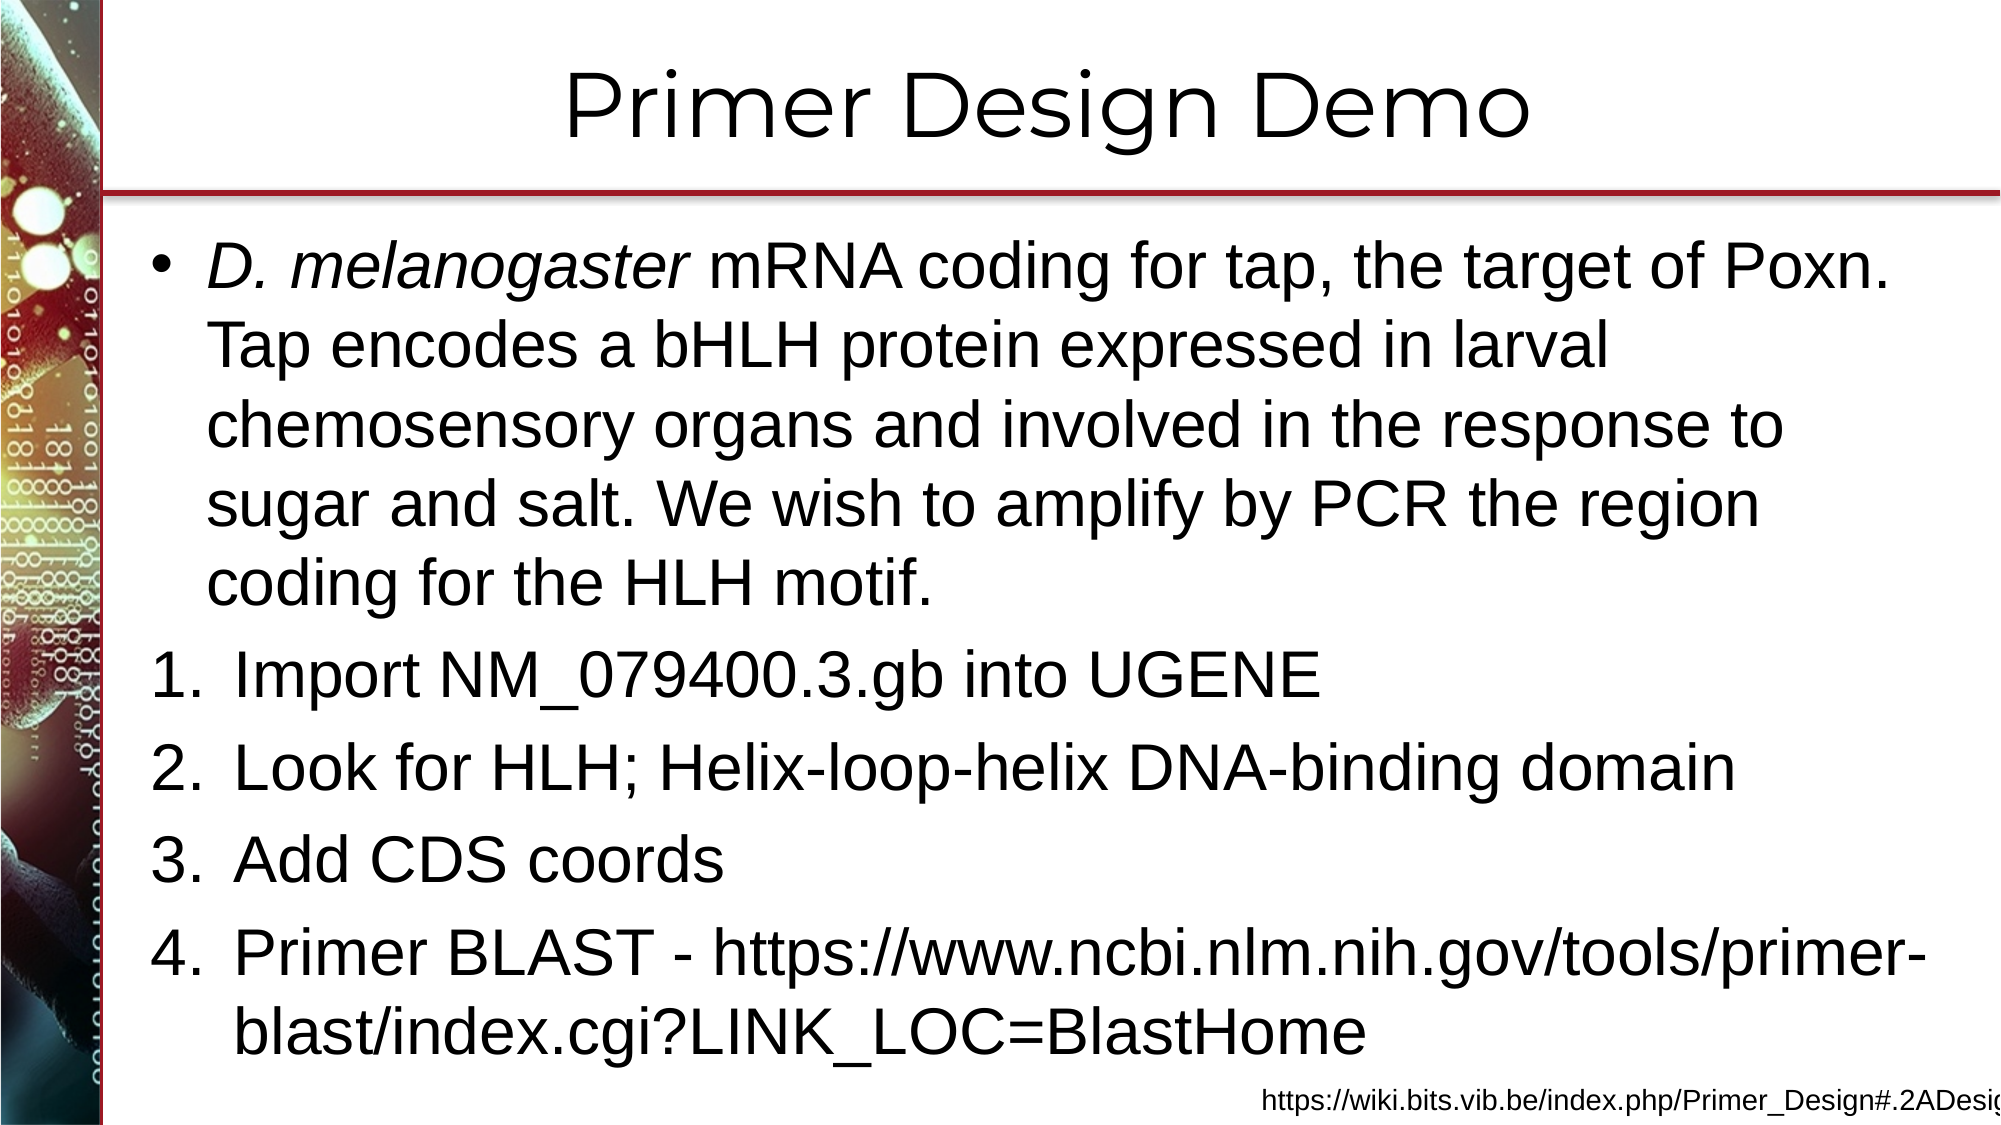

# Primer Design Demo
D. melanogaster mRNA coding for tap, the target of Poxn. Tap encodes a bHLH protein expressed in larval chemosensory organs and involved in the response to sugar and salt. We wish to amplify by PCR the region coding for the HLH motif.
Import NM_079400.3.gb into UGENE
Look for HLH; Helix-loop-helix DNA-binding domain
Add CDS coords
Primer BLAST - https://www.ncbi.nlm.nih.gov/tools/primer-blast/index.cgi?LINK_LOC=BlastHome
https://wiki.bits.vib.be/index.php/Primer_Design#.2ADesigning_regular_PCR_primers_using_Primer3